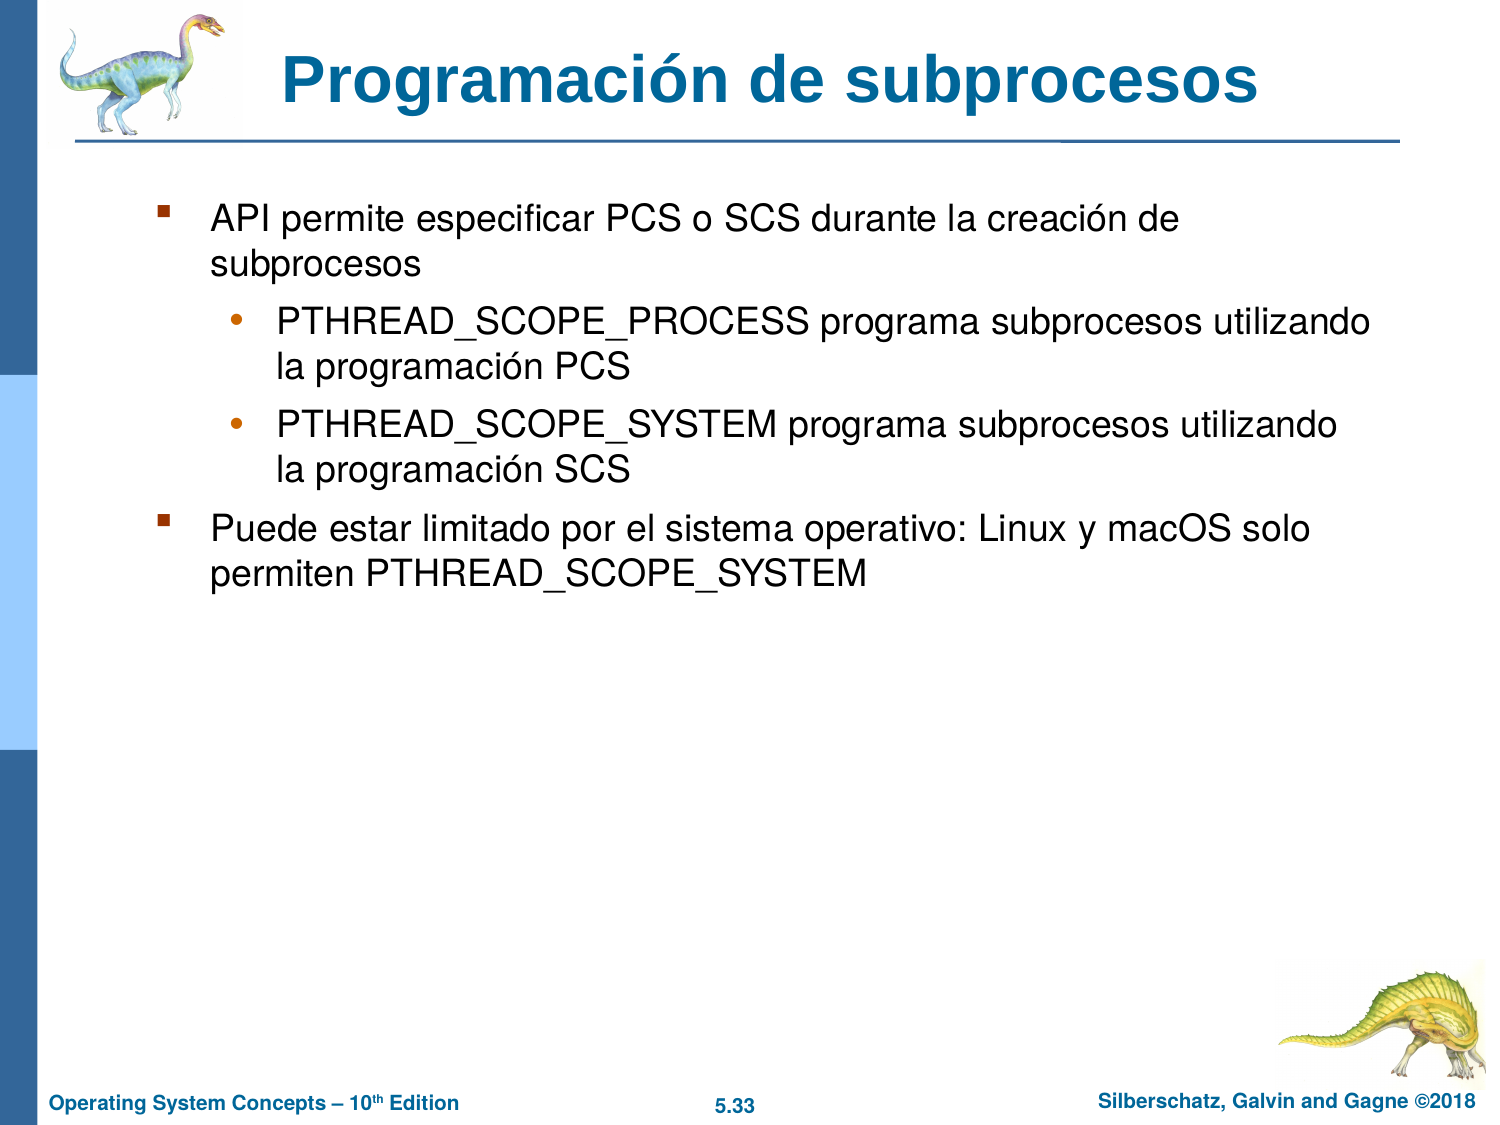

# Programación de subprocesos
API permite especificar PCS o SCS durante la creación de subprocesos
PTHREAD_SCOPE_PROCESS programa subprocesos utilizando la programación PCS
PTHREAD_SCOPE_SYSTEM programa subprocesos utilizando la programación SCS
Puede estar limitado por el sistema operativo: Linux y macOS solo permiten PTHREAD_SCOPE_SYSTEM